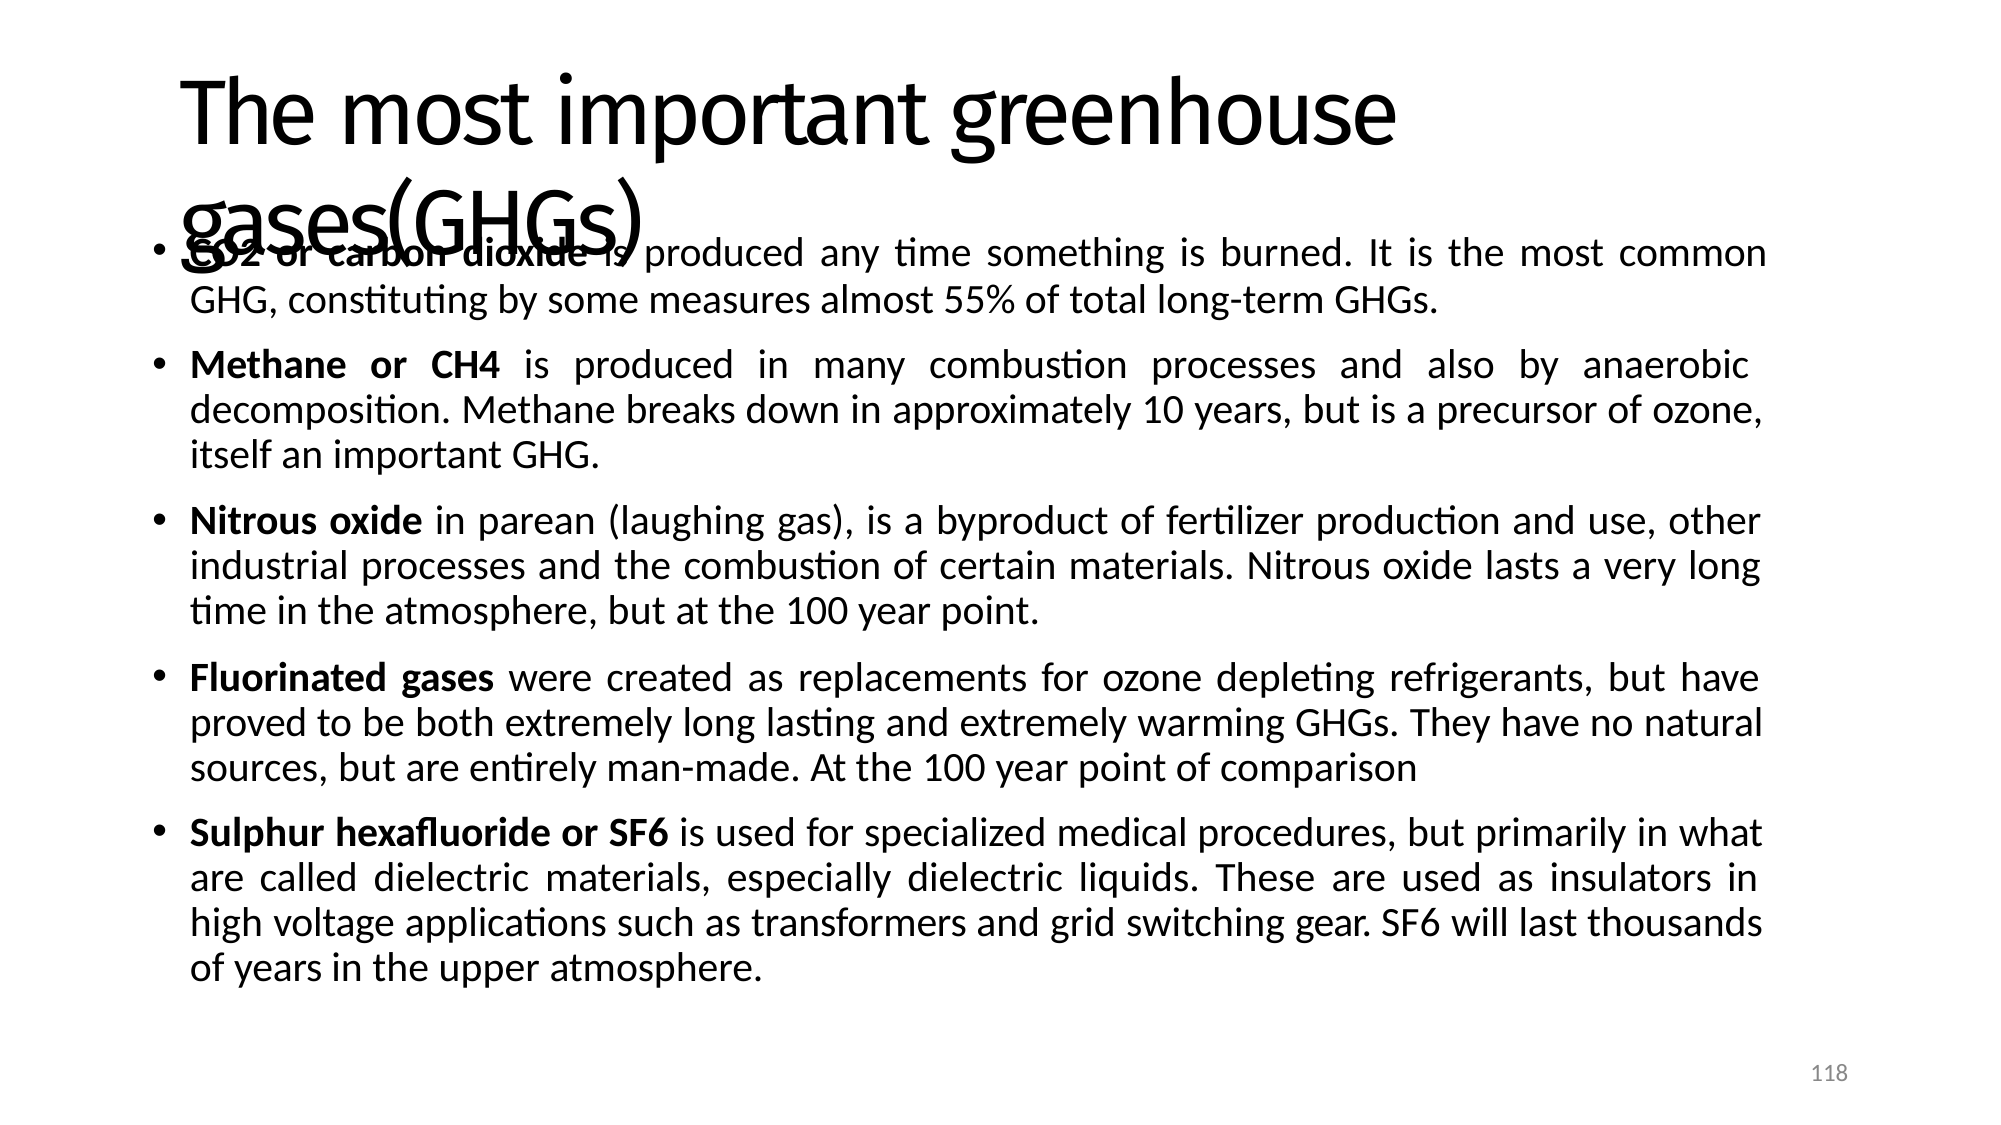

# The most important greenhouse gases(GHGs)
CO2 or carbon dioxide is produced any time something is burned. It is the most common
GHG, constituting by some measures almost 55% of total long-term GHGs.
Methane or CH4 is produced in many combustion processes and also by anaerobic  decomposition. Methane breaks down in approximately 10 years, but is a precursor of ozone,  itself an important GHG.
Nitrous oxide in parean (laughing gas), is a byproduct of fertilizer production and use, other  industrial processes and the combustion of certain materials. Nitrous oxide lasts a very long  time in the atmosphere, but at the 100 year point.
Fluorinated gases were created as replacements for ozone depleting refrigerants, but have  proved to be both extremely long lasting and extremely warming GHGs. They have no natural  sources, but are entirely man-made. At the 100 year point of comparison
Sulphur hexafluoride or SF6 is used for specialized medical procedures, but primarily in what  are called dielectric materials, especially dielectric liquids. These are used as insulators in  high voltage applications such as transformers and grid switching gear. SF6 will last thousands  of years in the upper atmosphere.
118